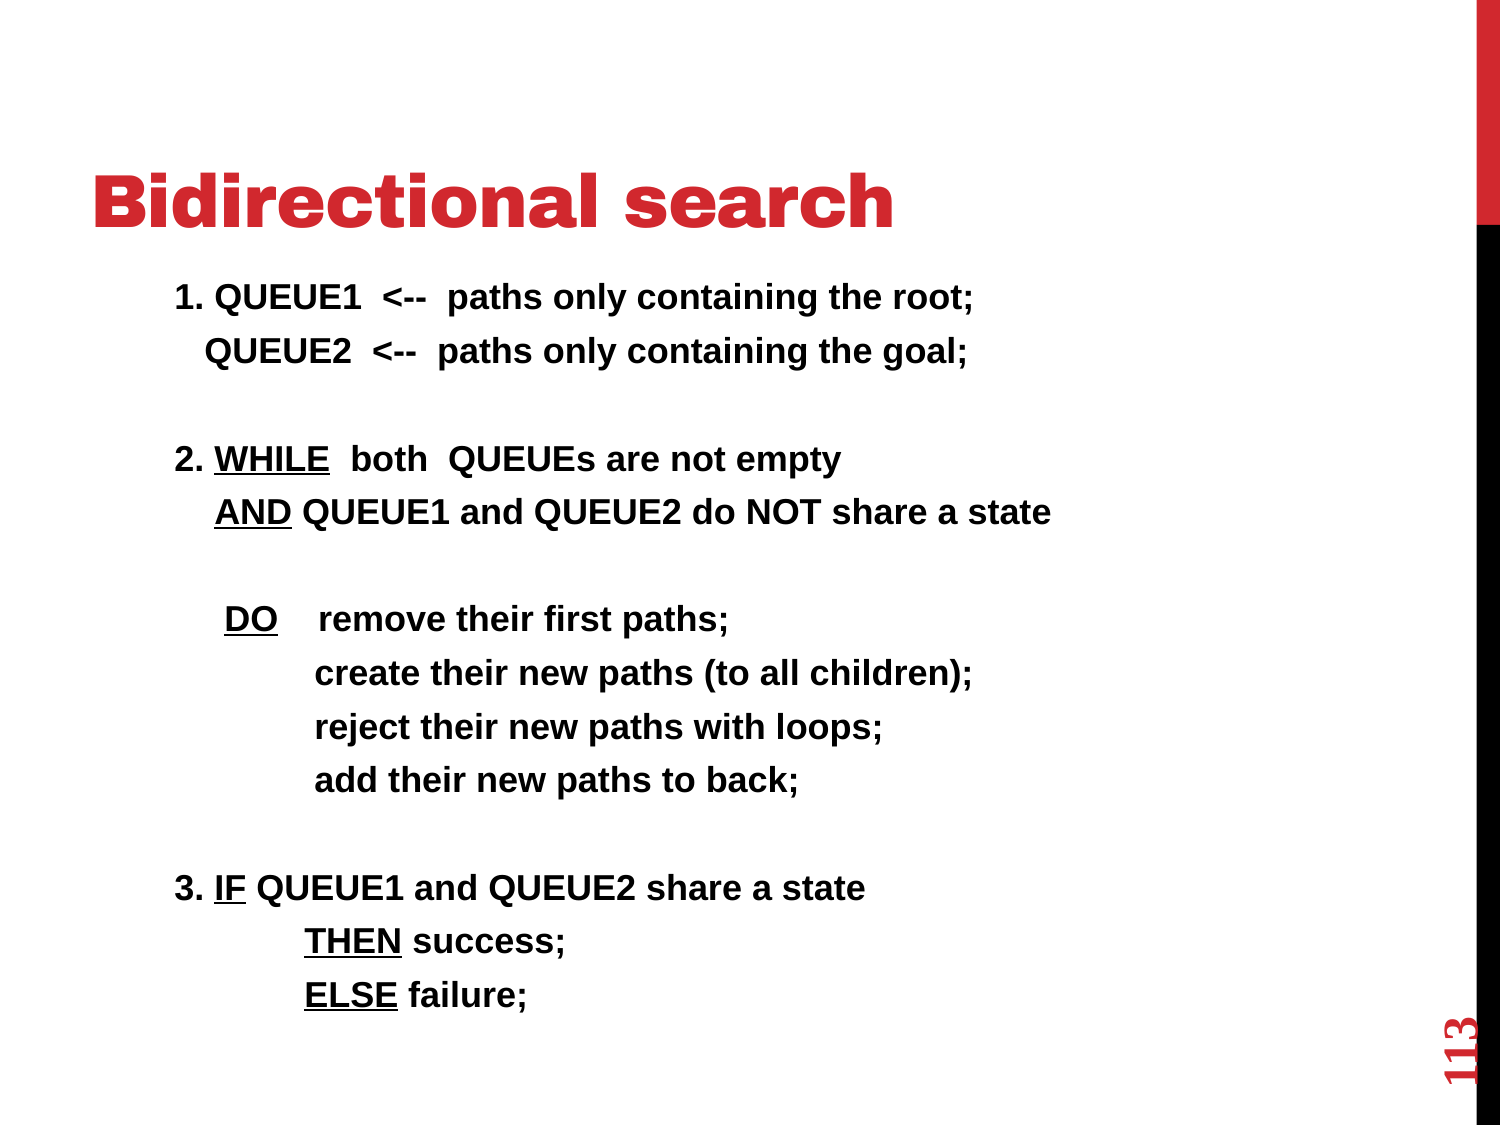

# Bidirectional search
1. QUEUE1  <--  paths only containing the root;
   QUEUE2  <--  paths only containing the goal;

2. WHILE  both  QUEUEs are not empty
    AND QUEUE1 and QUEUE2 do NOT share a state

     DO    remove their first paths;
              create their new paths (to all children);
              reject their new paths with loops;
              add their new paths to back;

3. IF QUEUE1 and QUEUE2 share a state
             THEN success;
             ELSE failure;
113